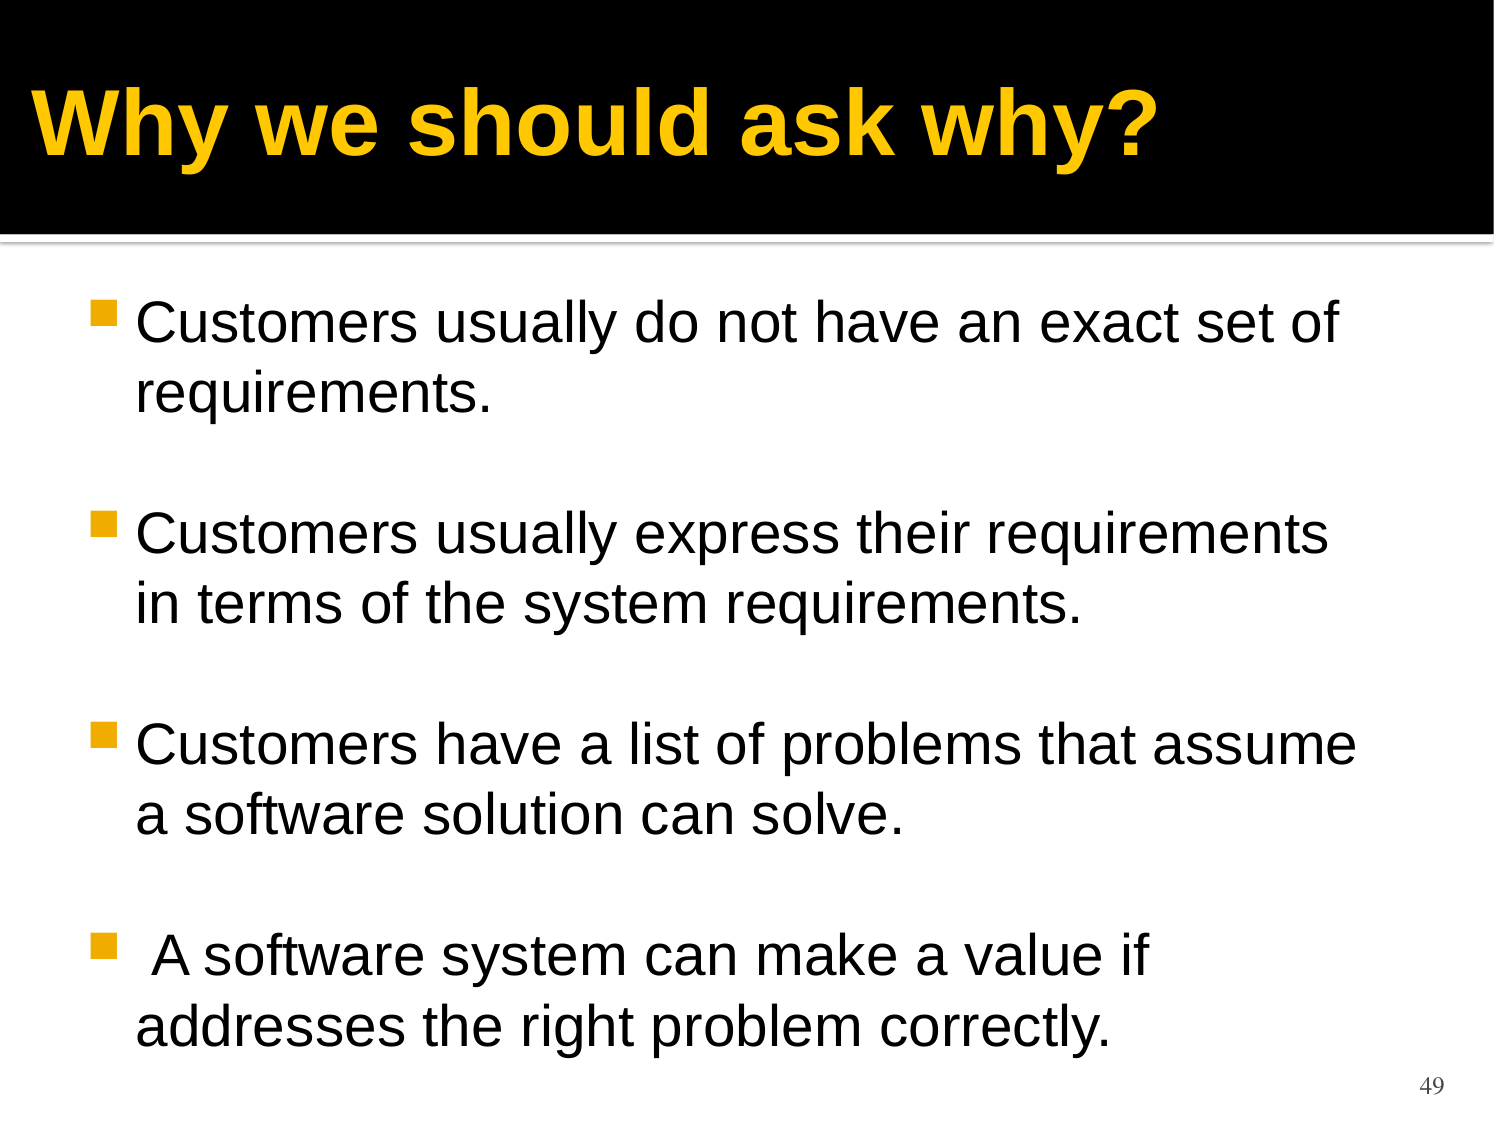

# Why we should ask why?
Customers usually do not have an exact set of requirements.

Customers usually express their requirements in terms of the system requirements.

Customers have a list of problems that assume a software solution can solve.

 A software system can make a value if addresses the right problem correctly.
49